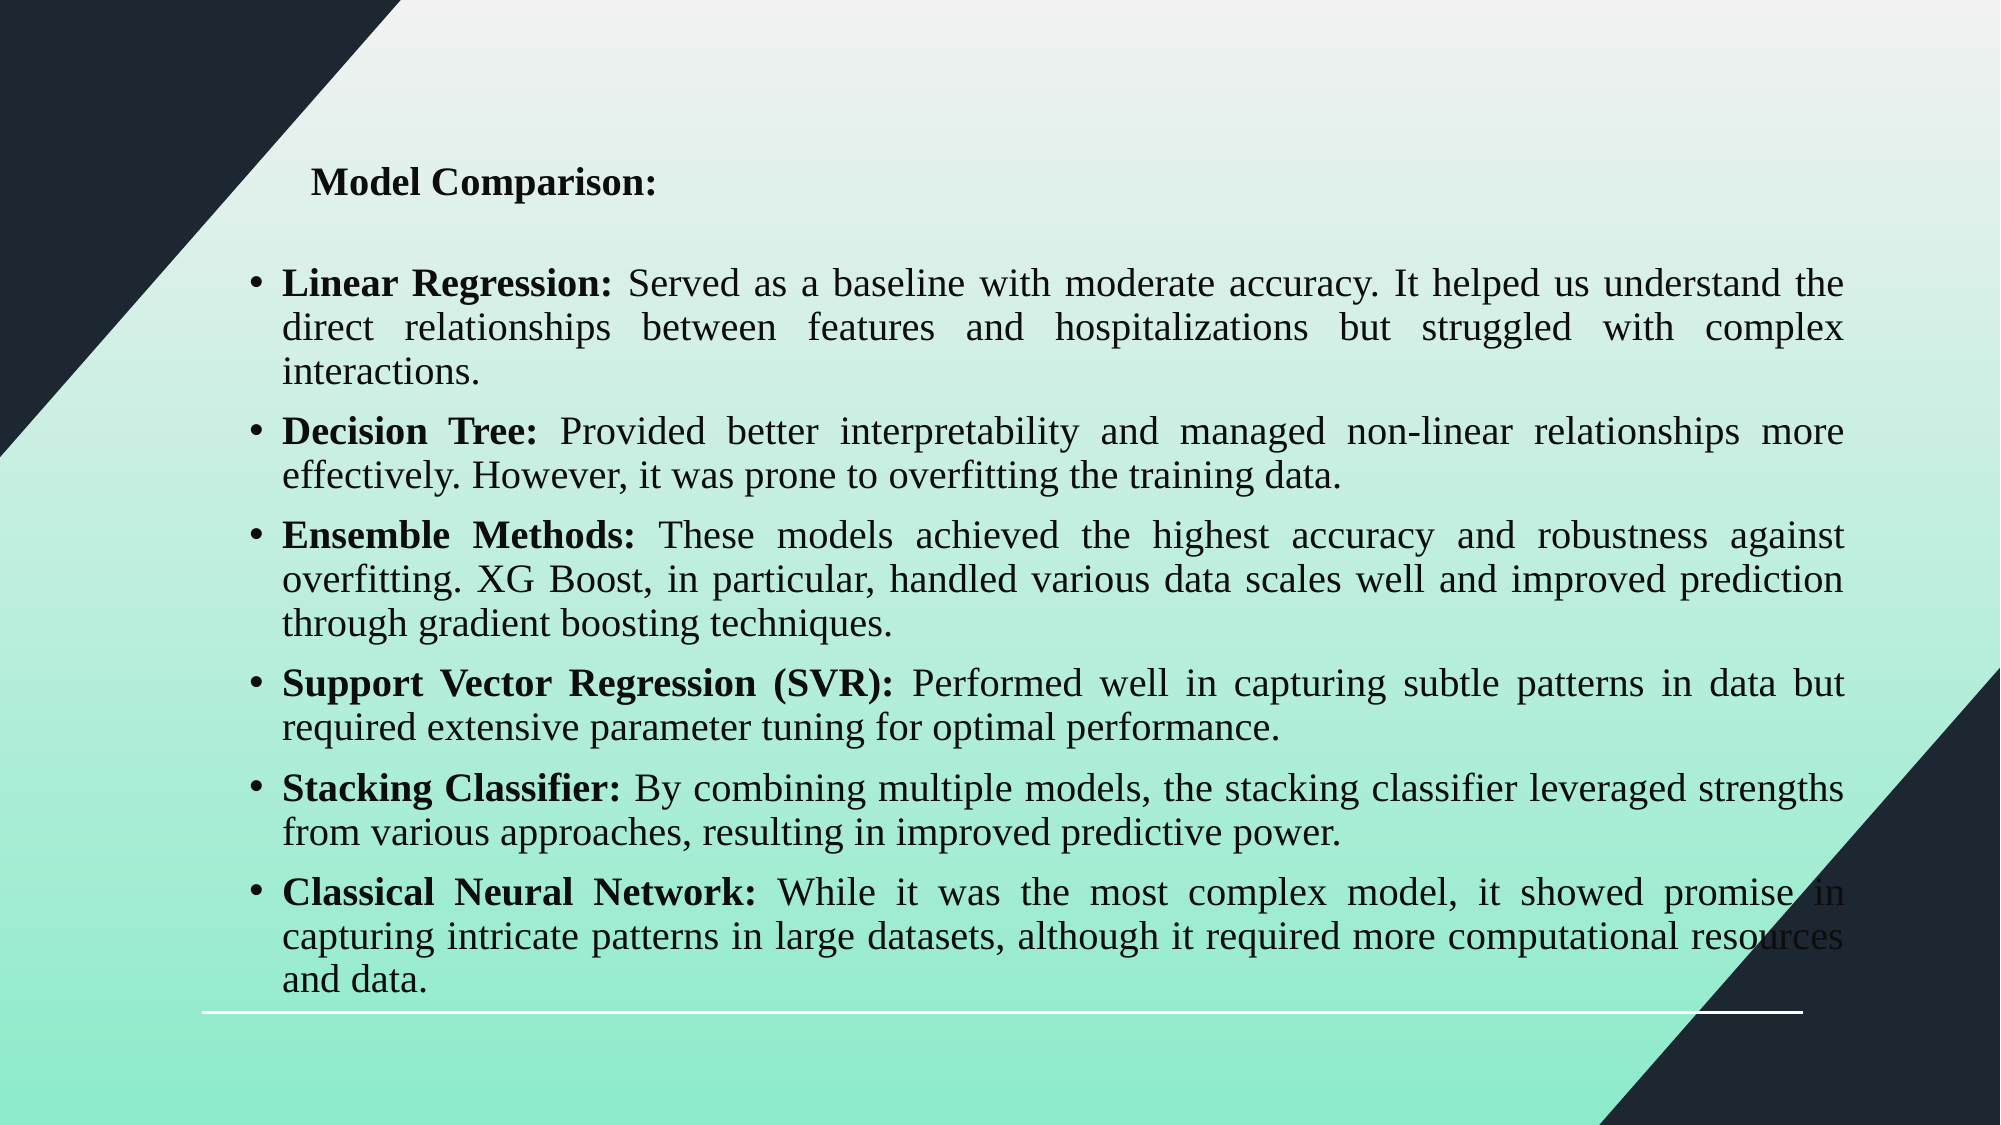

Model Comparison:
Linear Regression: Served as a baseline with moderate accuracy. It helped us understand the direct relationships between features and hospitalizations but struggled with complex interactions.
Decision Tree: Provided better interpretability and managed non-linear relationships more effectively. However, it was prone to overfitting the training data.
Ensemble Methods: These models achieved the highest accuracy and robustness against overfitting. XG Boost, in particular, handled various data scales well and improved prediction through gradient boosting techniques.
Support Vector Regression (SVR): Performed well in capturing subtle patterns in data but required extensive parameter tuning for optimal performance.
Stacking Classifier: By combining multiple models, the stacking classifier leveraged strengths from various approaches, resulting in improved predictive power.
Classical Neural Network: While it was the most complex model, it showed promise in capturing intricate patterns in large datasets, although it required more computational resources and data.